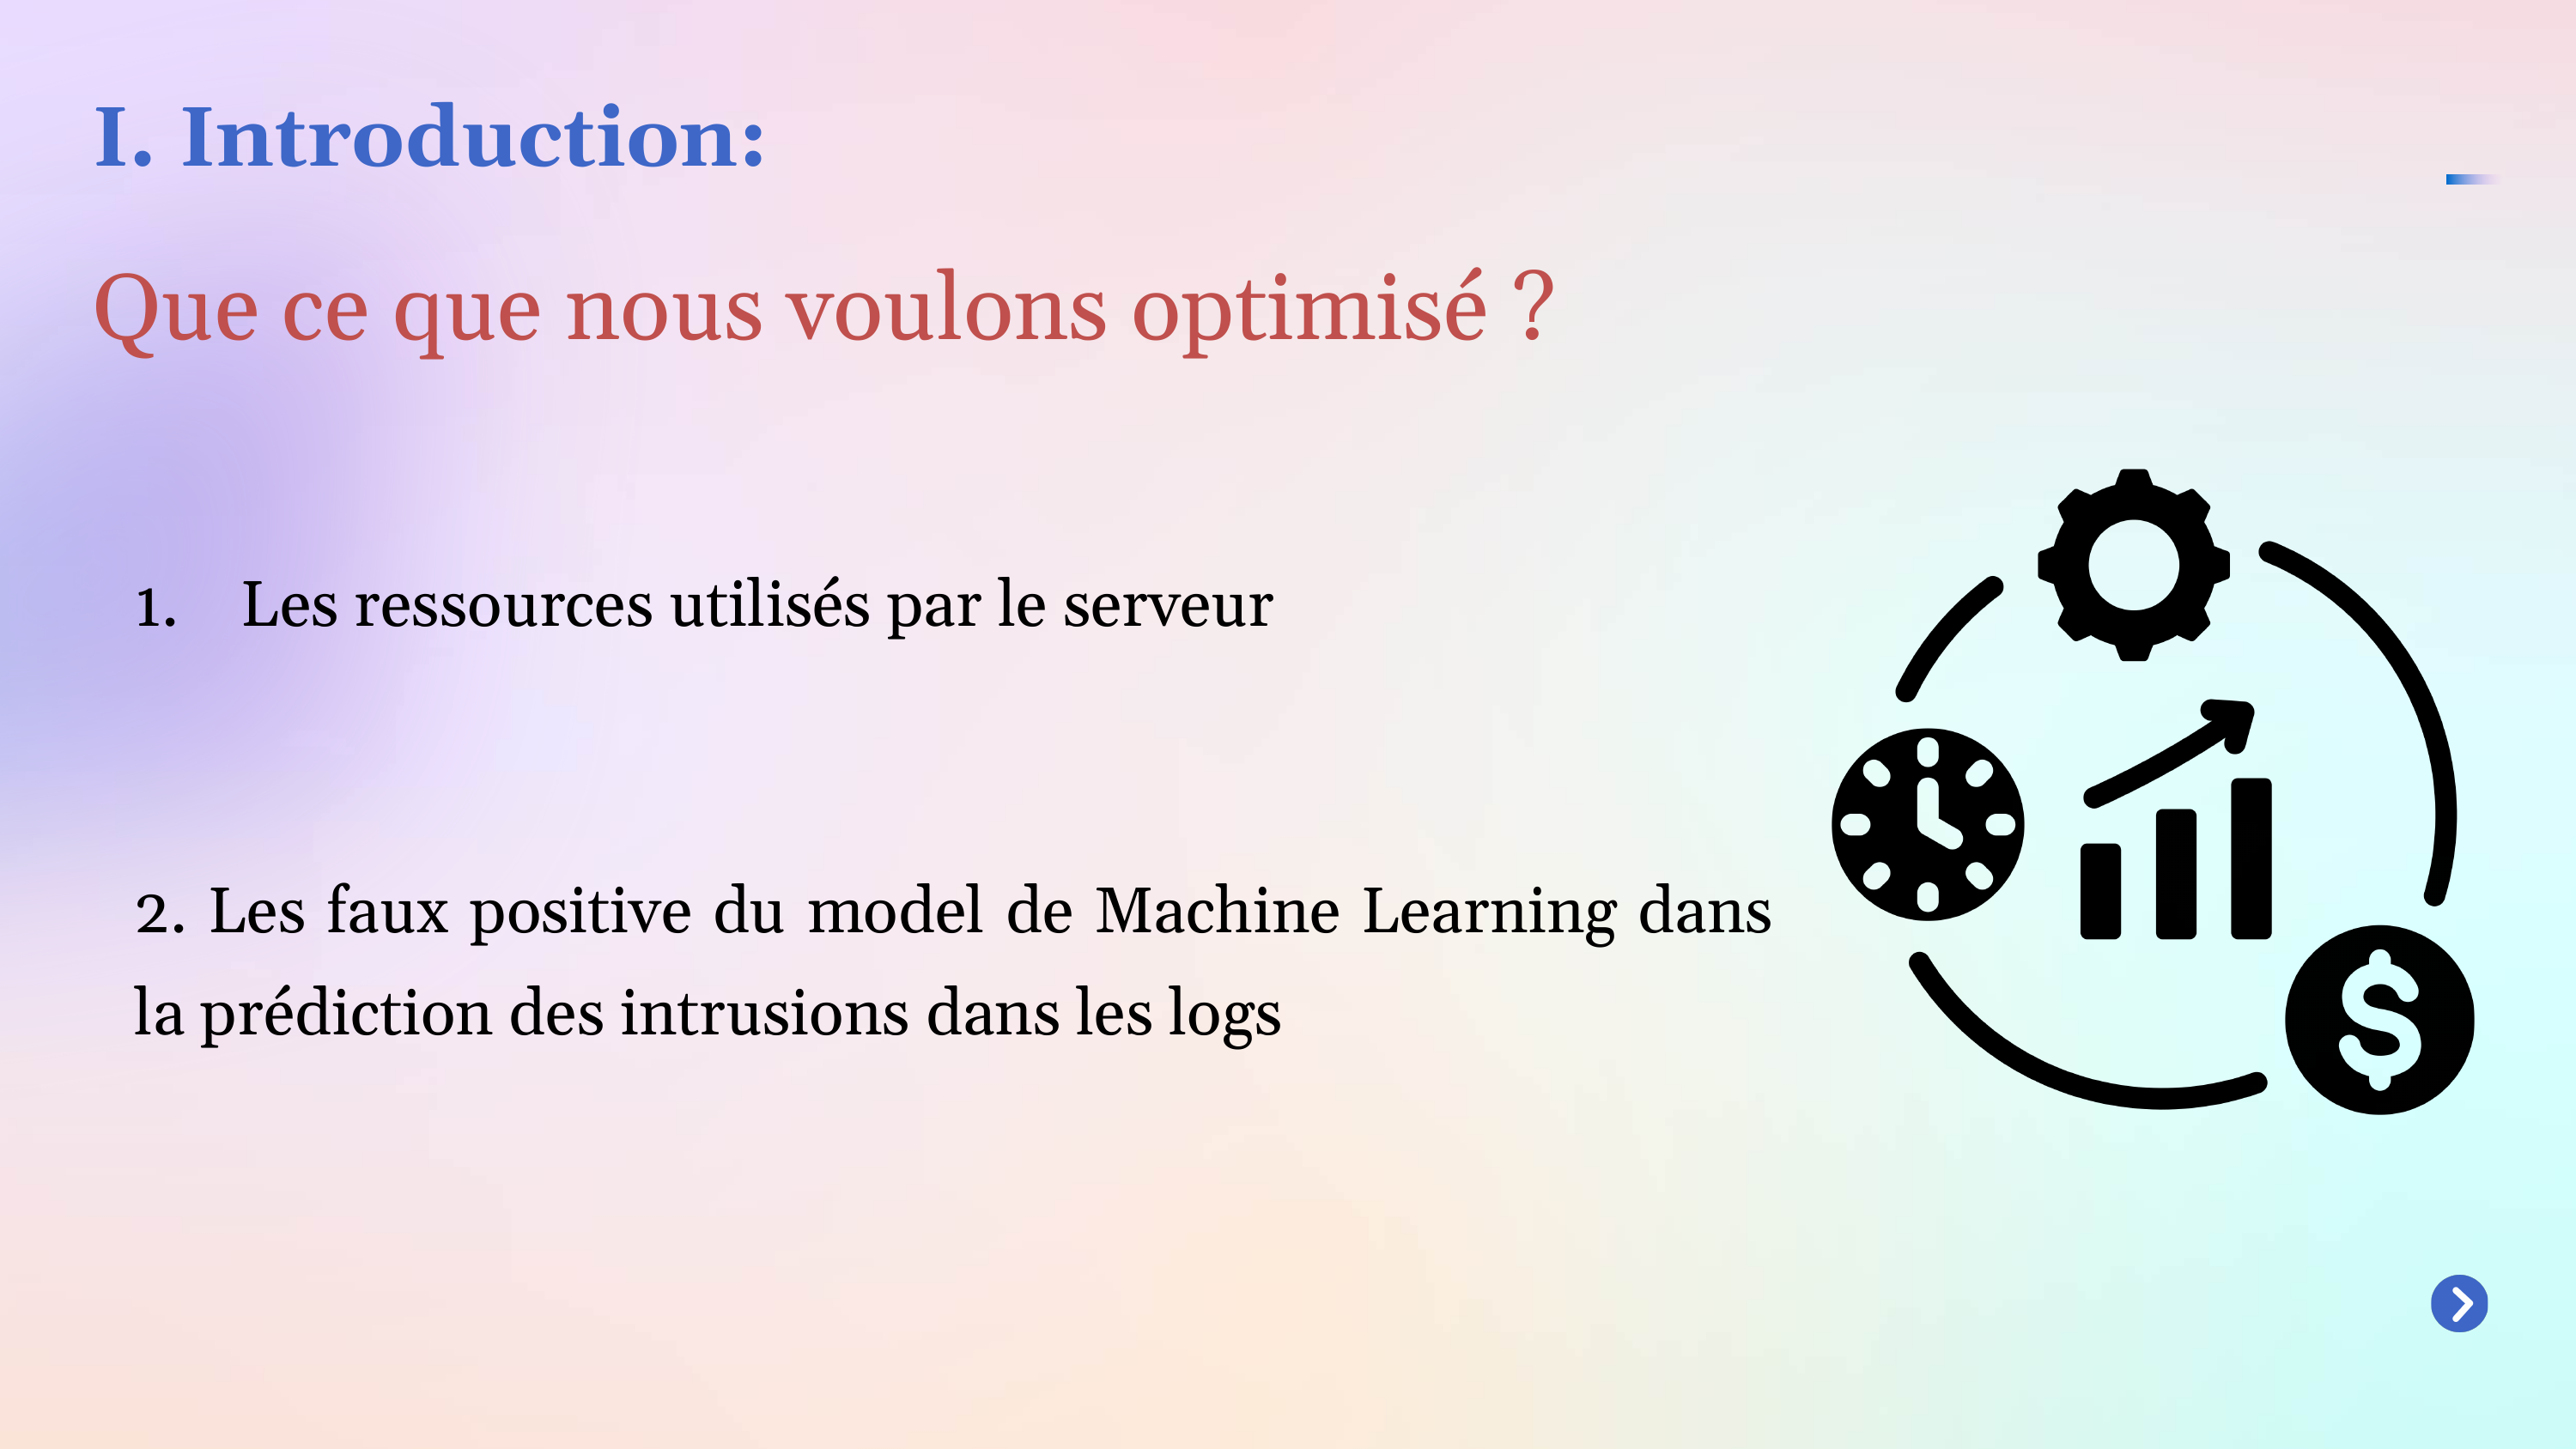

I. Introduction:

Que ce que nous voulons optimisé ?

1.    Les ressources utilisés par le serveur

2. Les faux positive du model de Machine Learning dans la prédiction des intrusions dans les logs